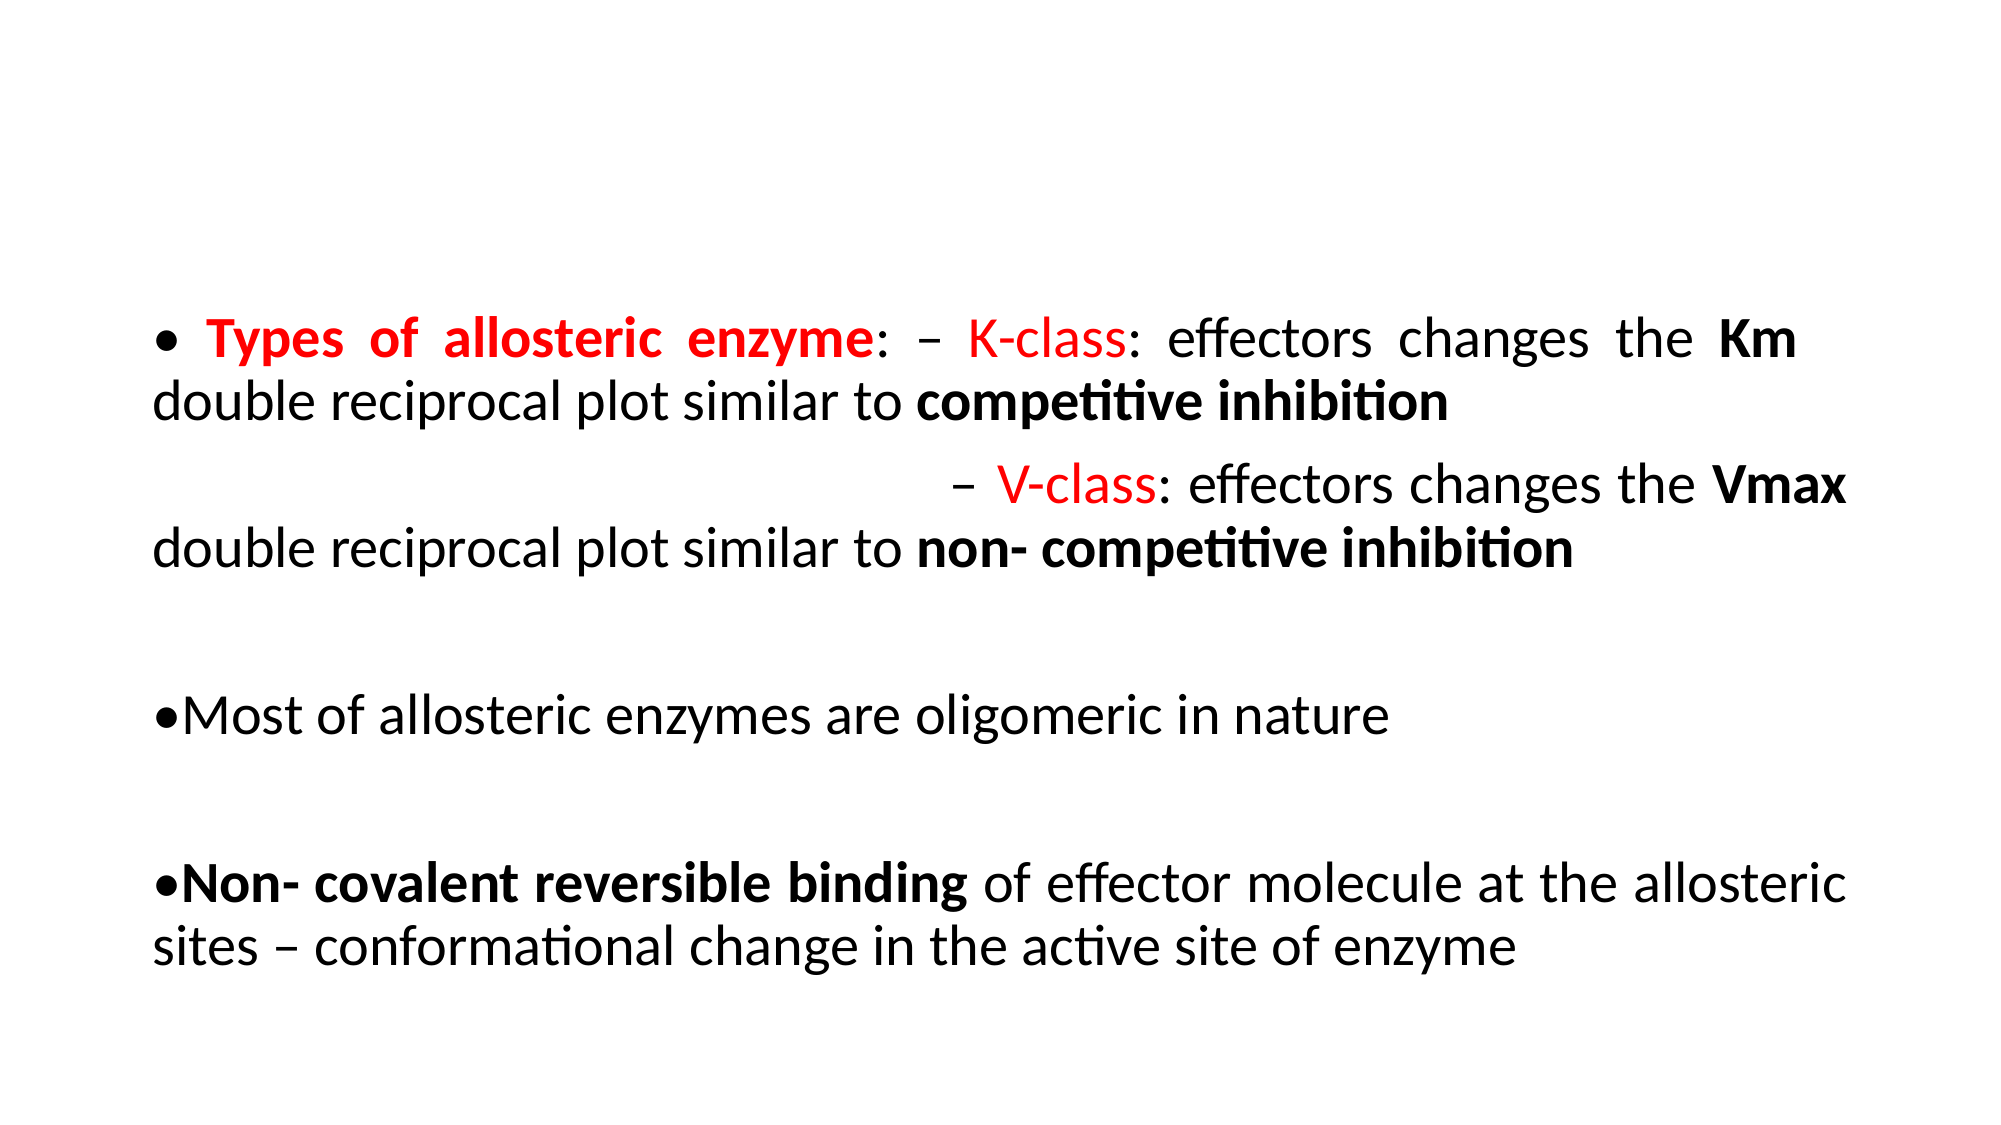

#
• Types of allosteric enzyme: – K-class: effectors changes the Km   double reciprocal plot similar to competitive inhibition
                                                    – V-class: effectors changes the Vmax double reciprocal plot similar to non- competitive inhibition

•Most of allosteric enzymes are oligomeric in nature

•Non- covalent reversible binding of effector molecule at the allosteric sites – conformational change in the active site of enzyme